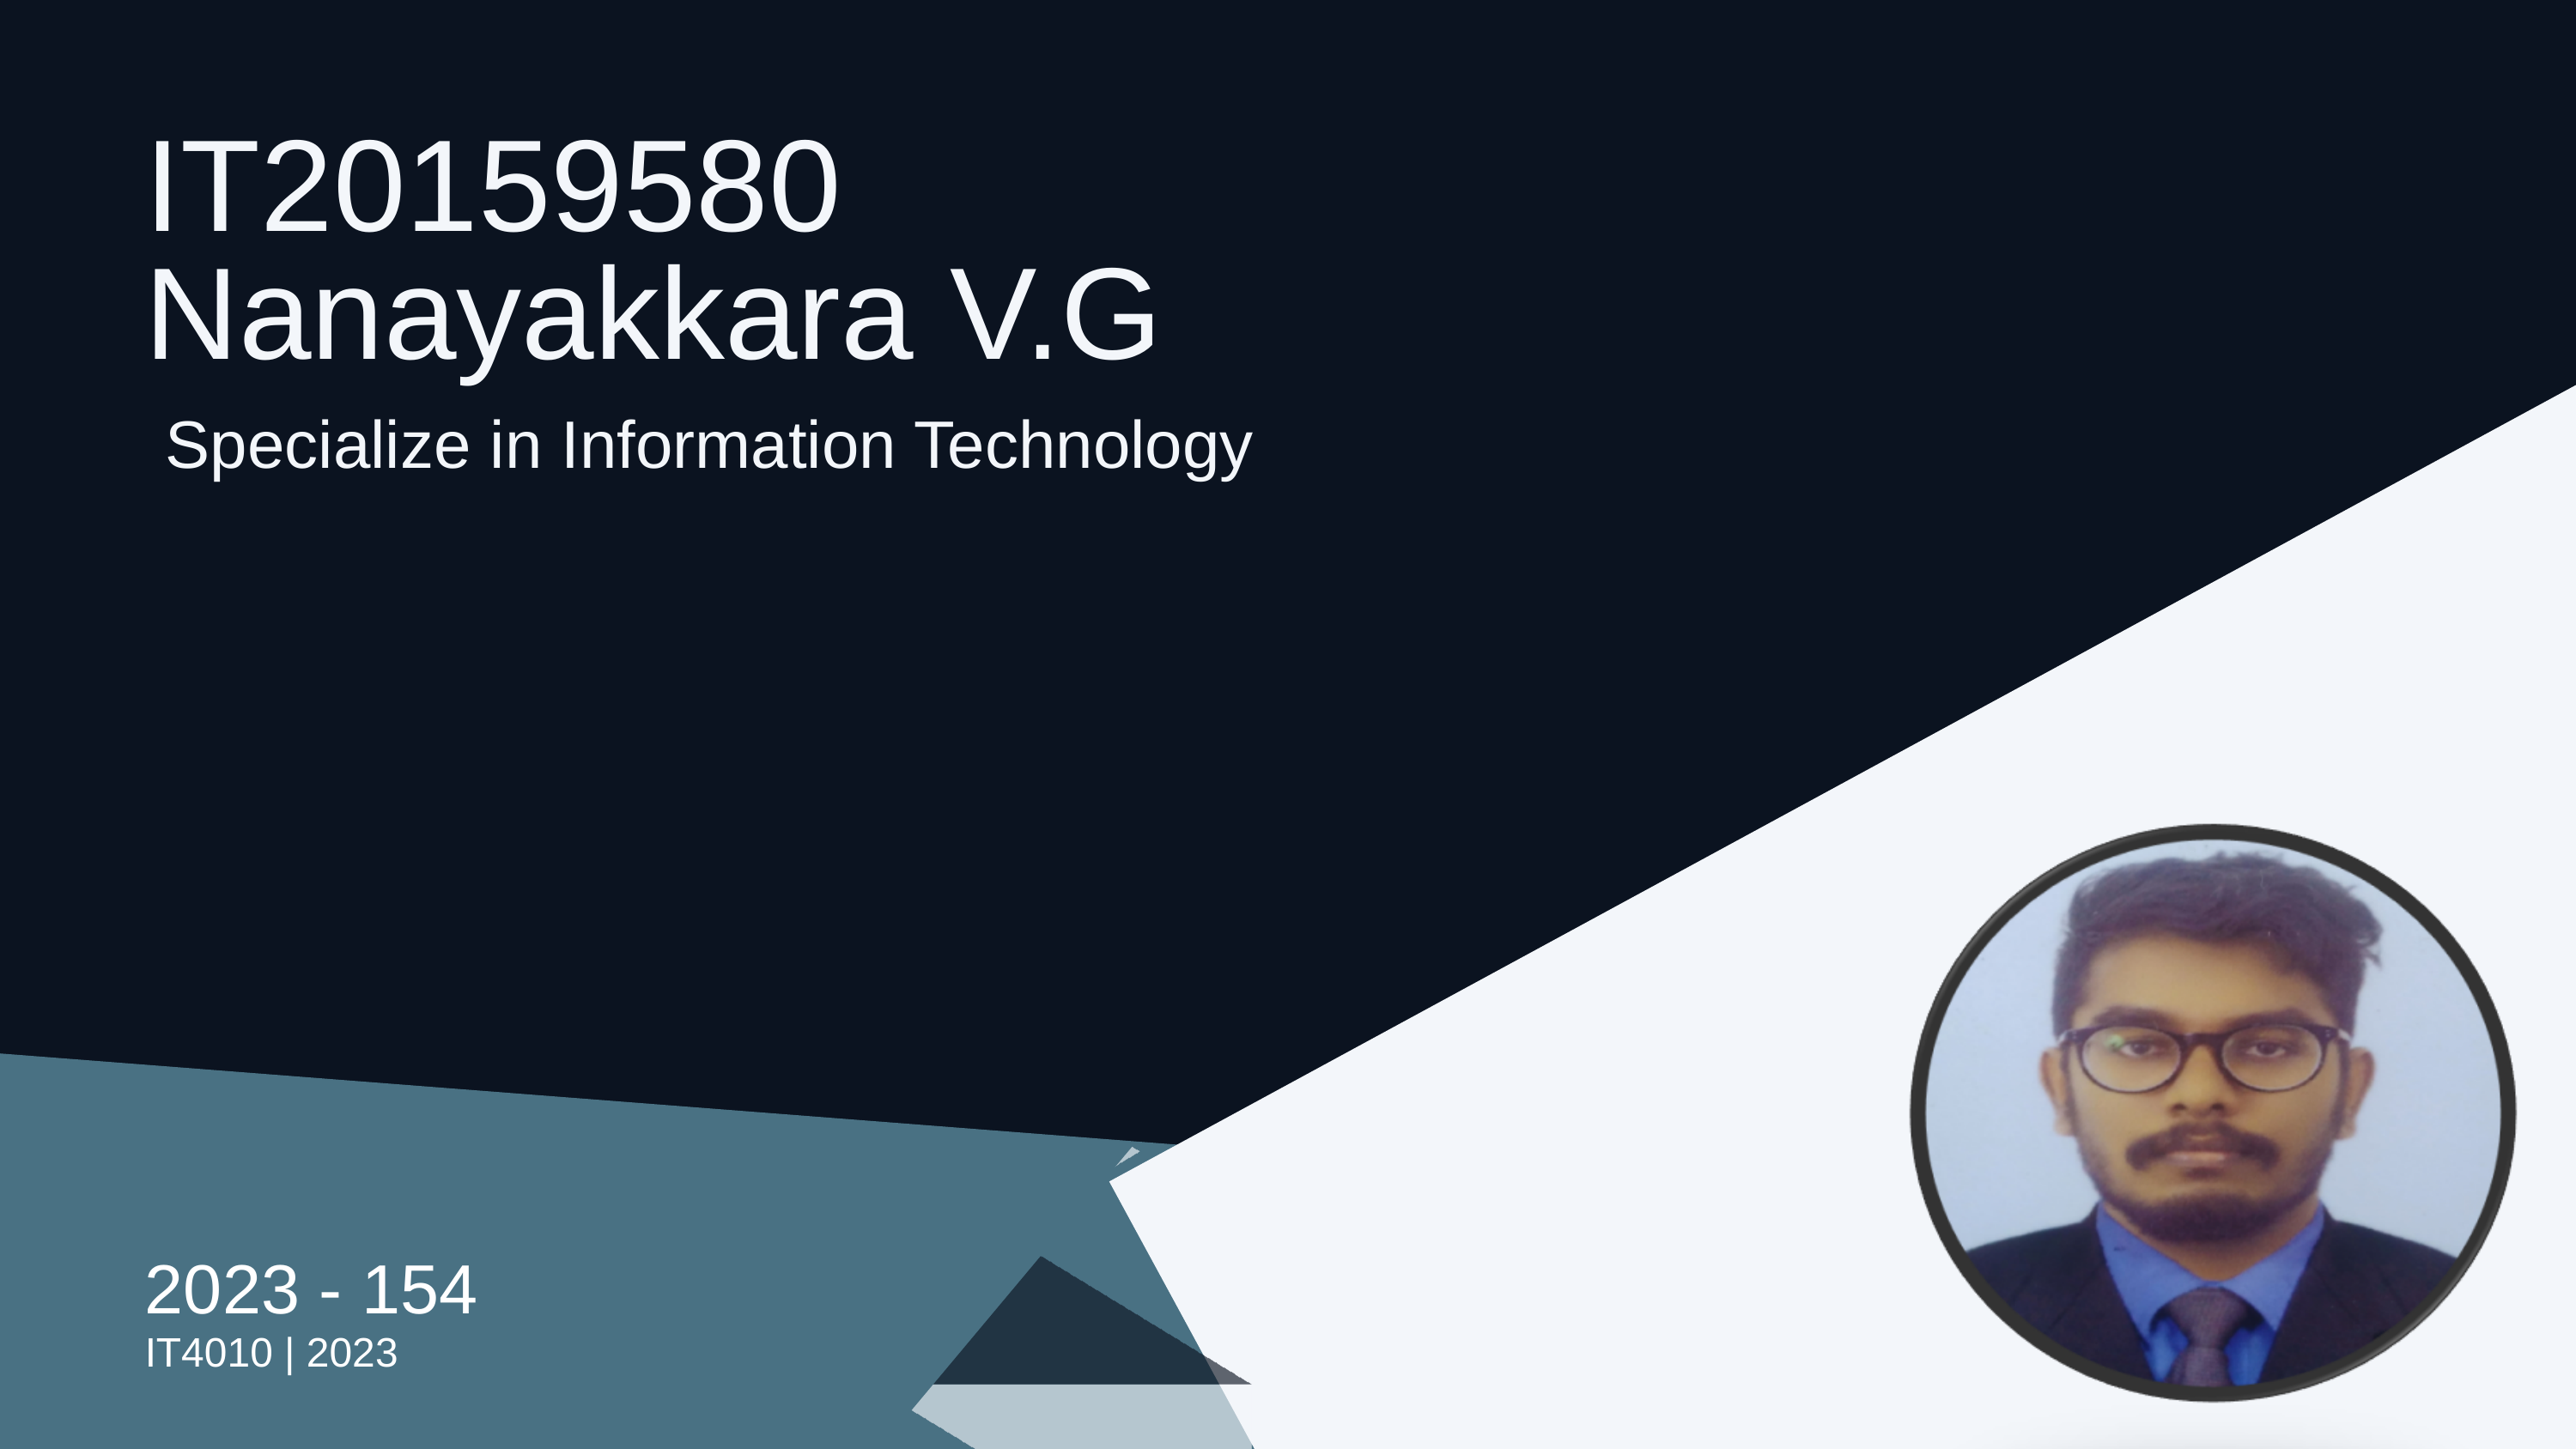

IT20159580
Nanayakkara V.G
Specialize in Information Technology​

2023 - 154
IT4010 | 2023